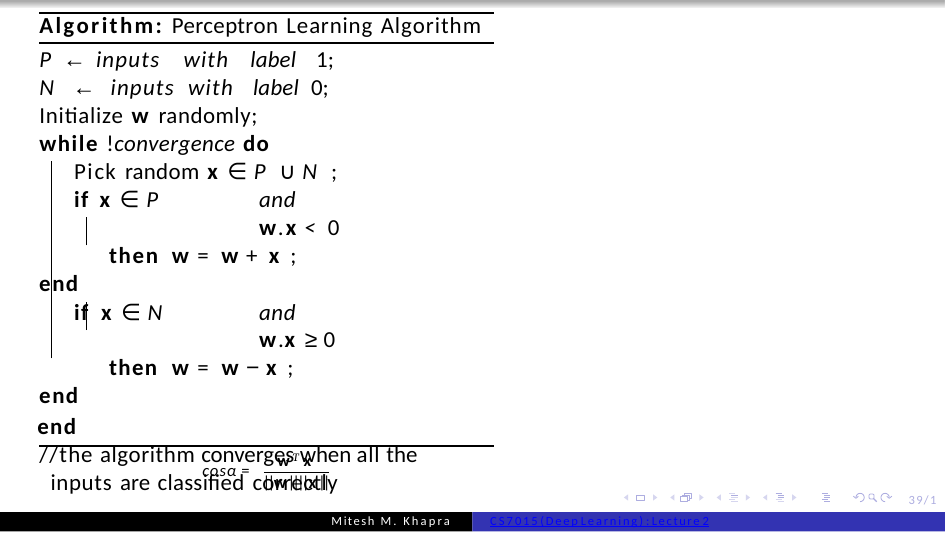

Algorithm: Perceptron Learning Algorithm
P ← inputs   with  label   1;  N ← inputs with label 0;  Initialize w randomly;
while !convergence do
Pick random x ∈ P  ∪ N  ;
if x ∈ P	and	w.x < 0 then  w = w + x ;
end
if  x ∈ N	and	w.x ≥ 0 then  w = w − x ;
end
end
//the algorithm converges when all the  inputs are classified correctly

wT x
cosα =

||w||||x||
39/1

Mitesh M. Khapra
CS7015 (Deep Learning) : Lecture 2